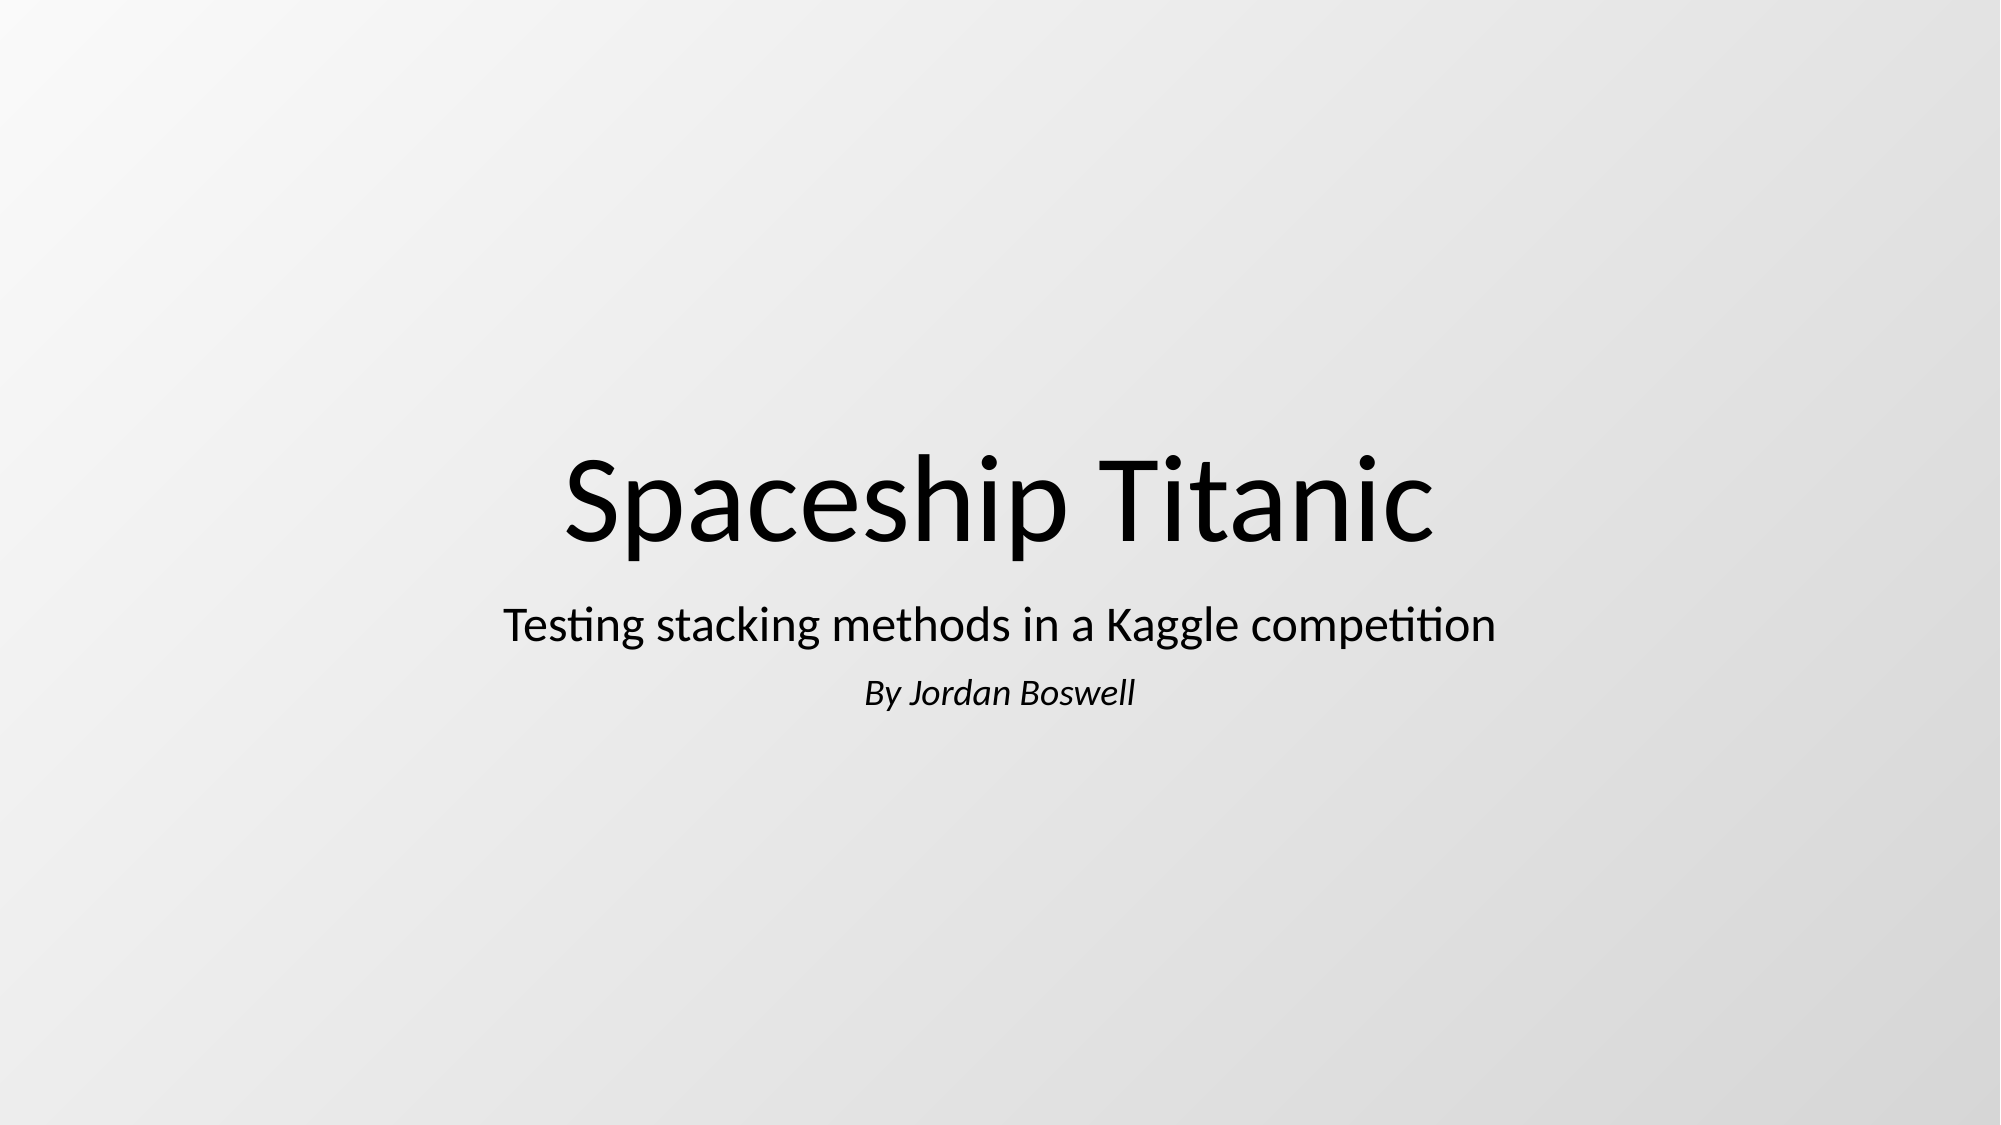

# Spaceship Titanic
Testing stacking methods in a Kaggle competition
By Jordan Boswell